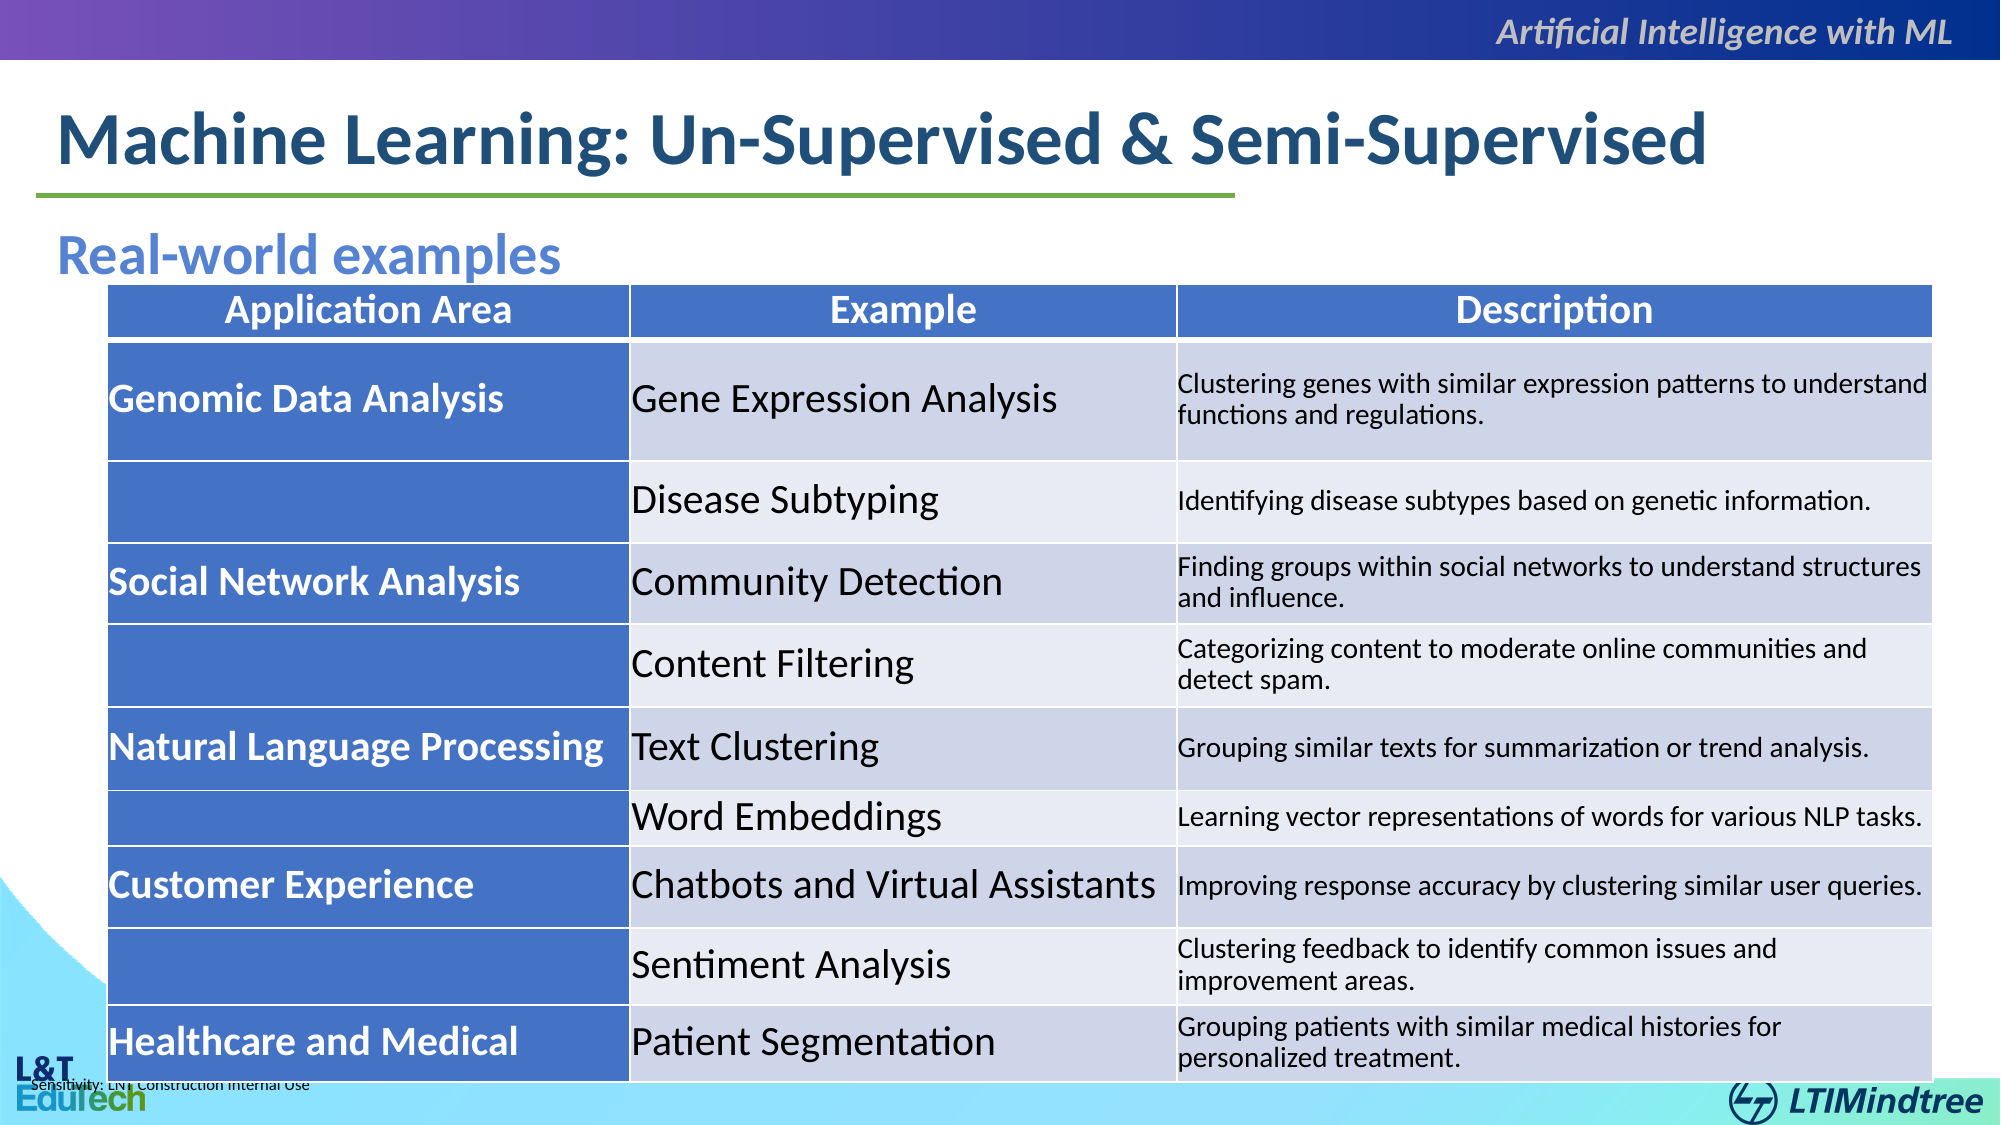

Artificial Intelligence with ML
Machine Learning: Un-Supervised & Semi-Supervised
Real-world examples

| Application Area | Example | Description |
| --- | --- | --- |
| Genomic Data Analysis | Gene Expression Analysis | Clustering genes with similar expression patterns to understand functions and regulations. |
|  | Disease Subtyping | Identifying disease subtypes based on genetic information. |
| Social Network Analysis | Community Detection | Finding groups within social networks to understand structures and influence. |
|  | Content Filtering | Categorizing content to moderate online communities and detect spam. |
| Natural Language Processing | Text Clustering | Grouping similar texts for summarization or trend analysis. |
|  | Word Embeddings | Learning vector representations of words for various NLP tasks. |
| Customer Experience | Chatbots and Virtual Assistants | Improving response accuracy by clustering similar user queries. |
|  | Sentiment Analysis | Clustering feedback to identify common issues and improvement areas. |
| Healthcare and Medical | Patient Segmentation | Grouping patients with similar medical histories for personalized treatment. |